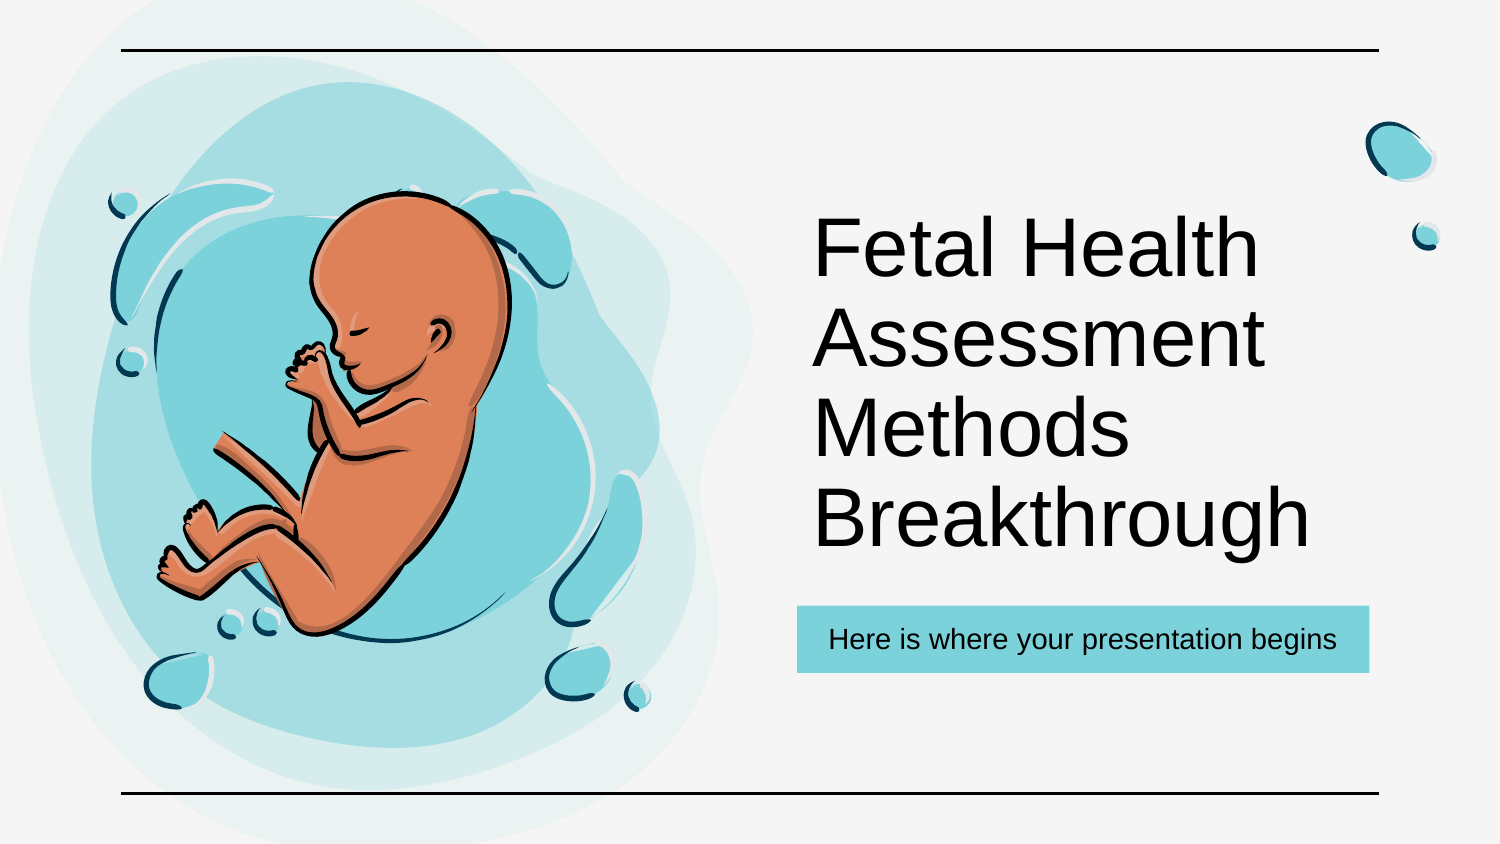

# Fetal Health Assessment Methods Breakthrough

Here is where your presentation begins